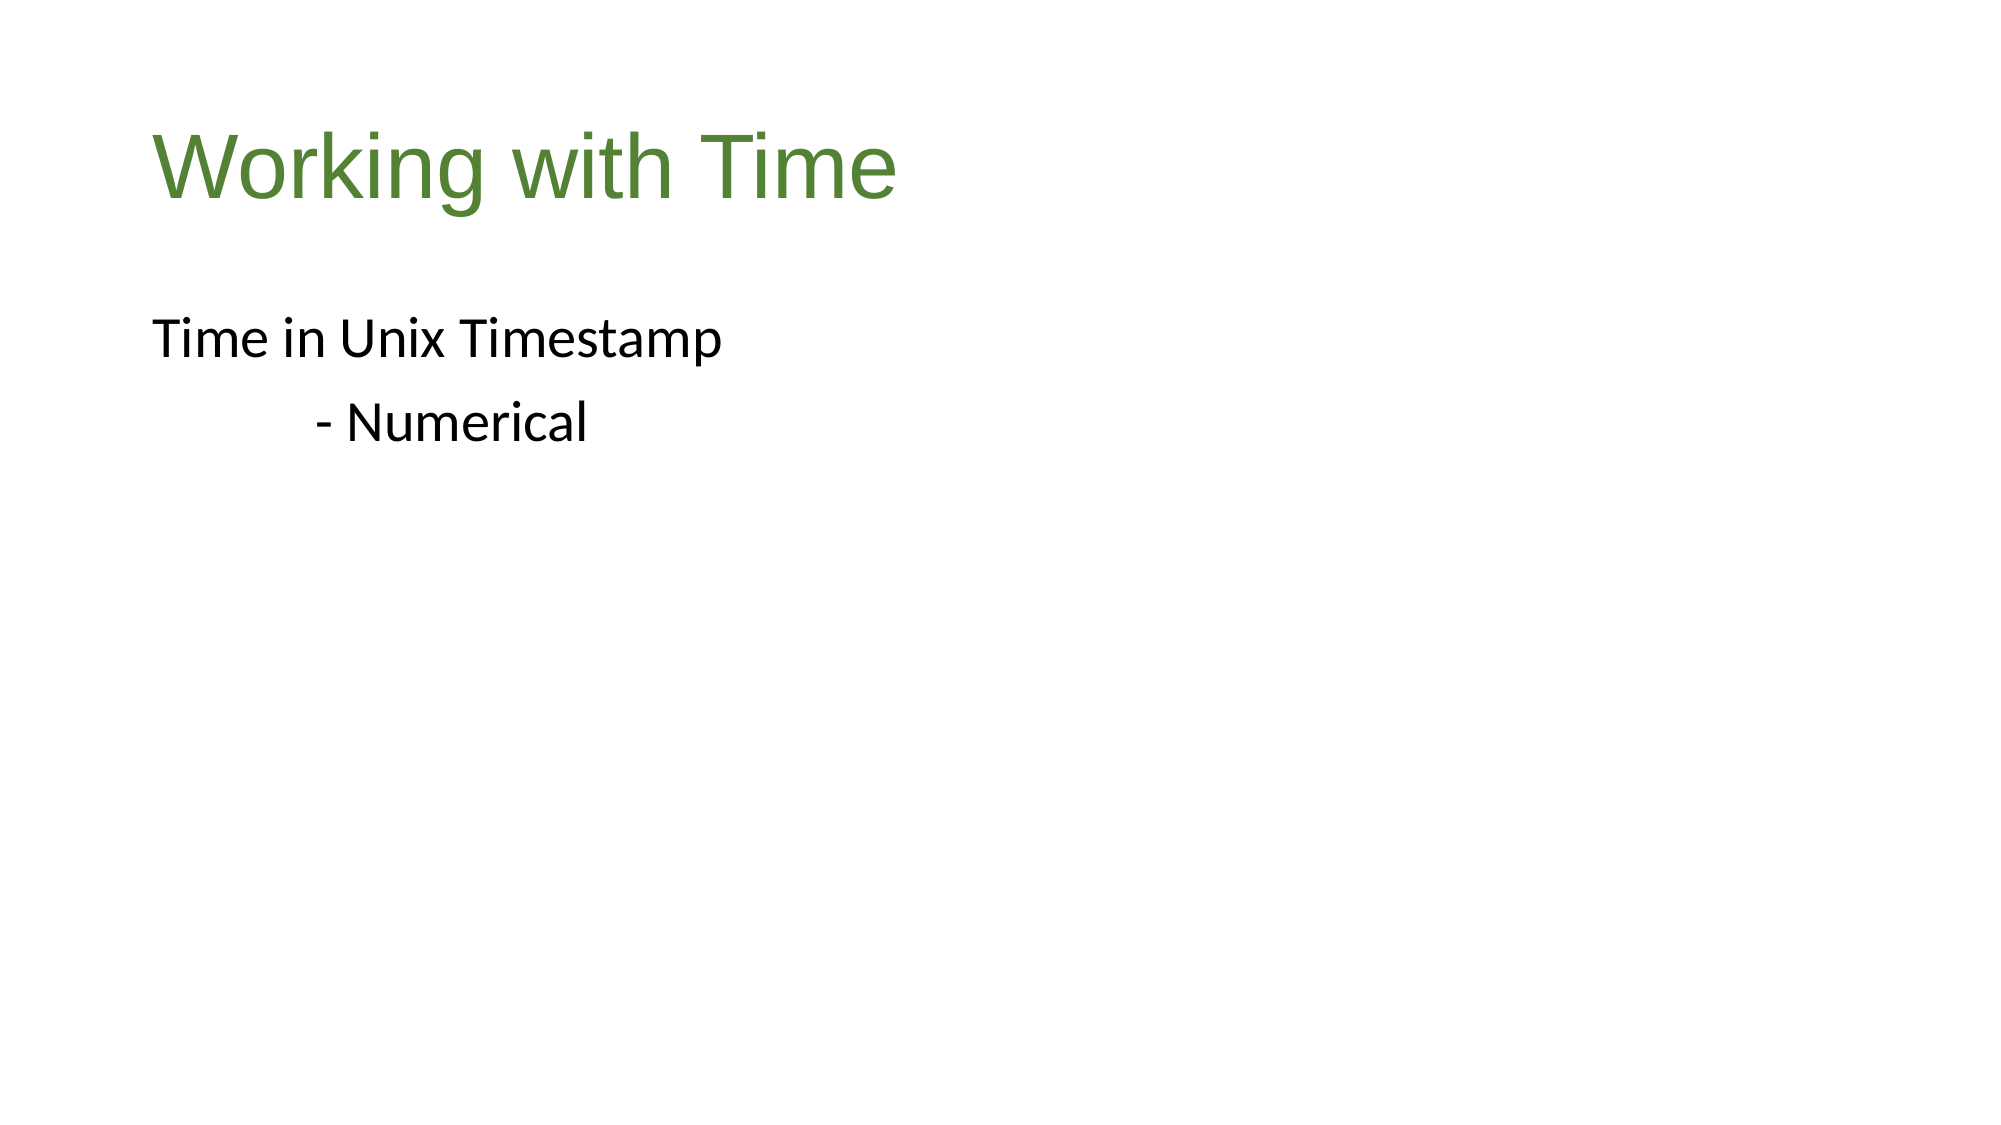

# Working with Time
Time in Unix Timestamp
	 - Numerical